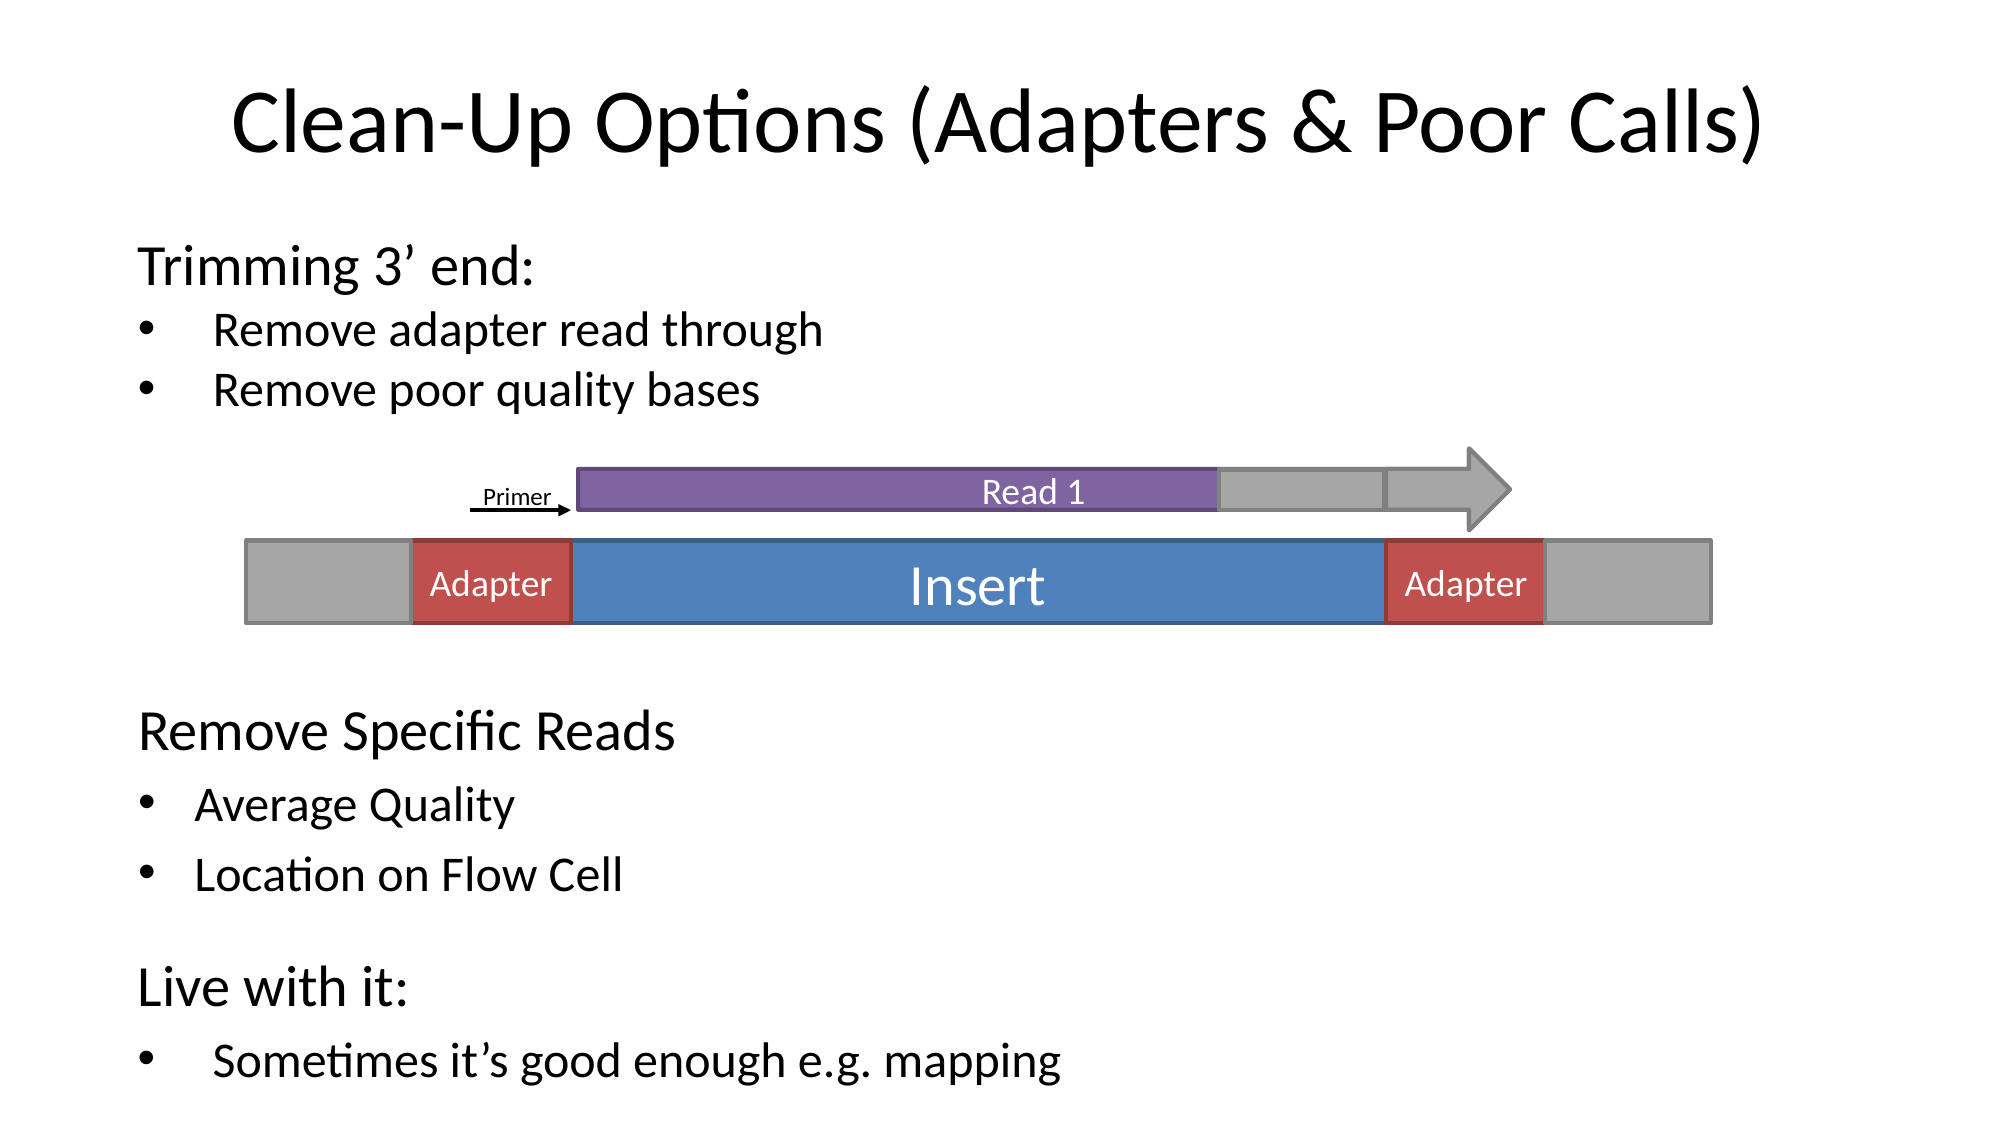

# Clean-Up Options (Adapters & Poor Calls)
Trimming 3’ end:
Remove adapter read through
Remove poor quality bases
Read 1
Primer

Adapter
Insert
Adapter

Remove Specific Reads
Average Quality
Location on Flow Cell
Live with it:
Sometimes it’s good enough e.g. mapping